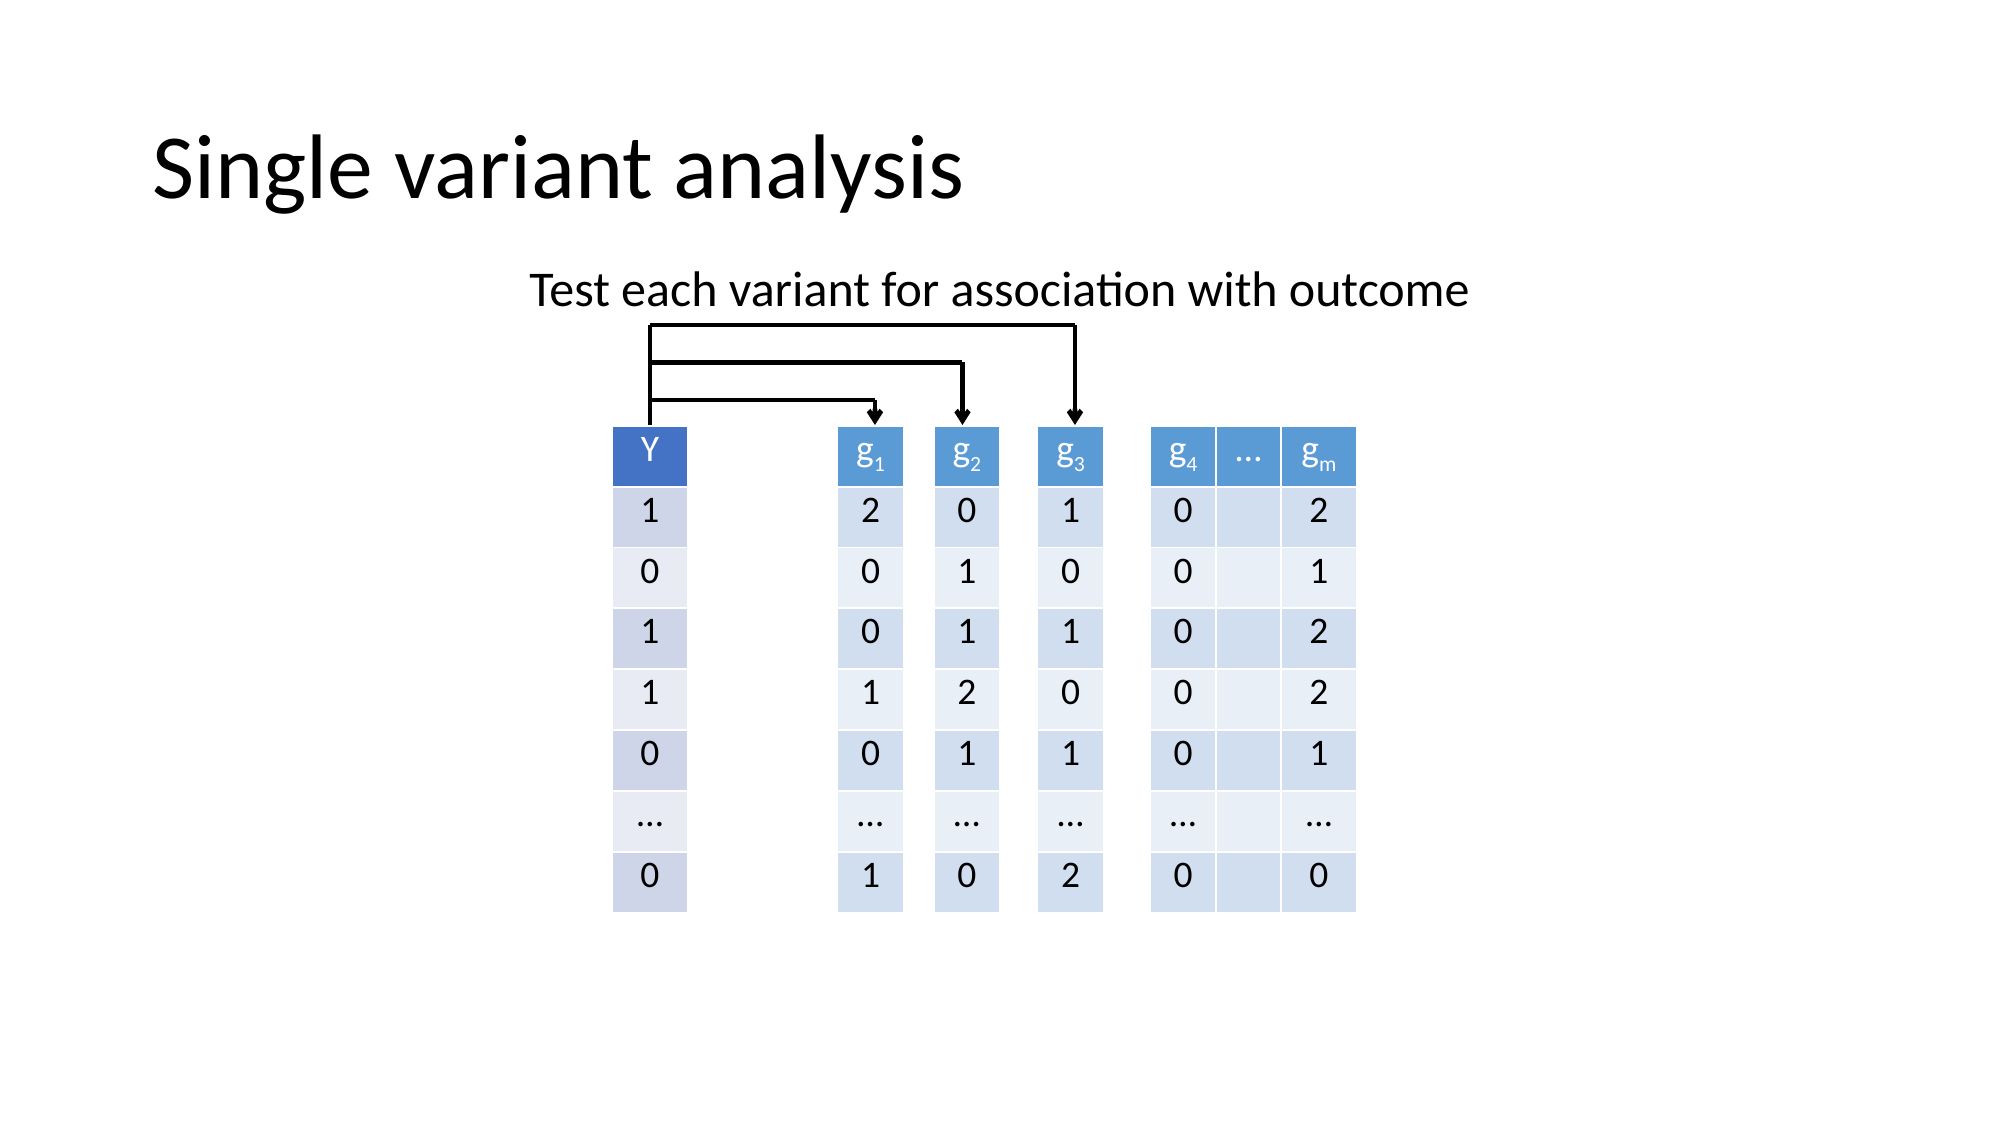

# Single variant analysis
Test each variant for association with outcome
| Y |
| --- |
| 1 |
| 0 |
| 1 |
| 1 |
| 0 |
| … |
| 0 |
| g1 |
| --- |
| 2 |
| 0 |
| 0 |
| 1 |
| 0 |
| … |
| 1 |
| g2 |
| --- |
| 0 |
| 1 |
| 1 |
| 2 |
| 1 |
| … |
| 0 |
| g3 |
| --- |
| 1 |
| 0 |
| 1 |
| 0 |
| 1 |
| … |
| 2 |
| g4 | … | gm |
| --- | --- | --- |
| 0 |  | 2 |
| 0 |  | 1 |
| 0 |  | 2 |
| 0 |  | 2 |
| 0 |  | 1 |
| … |  | … |
| 0 |  | 0 |